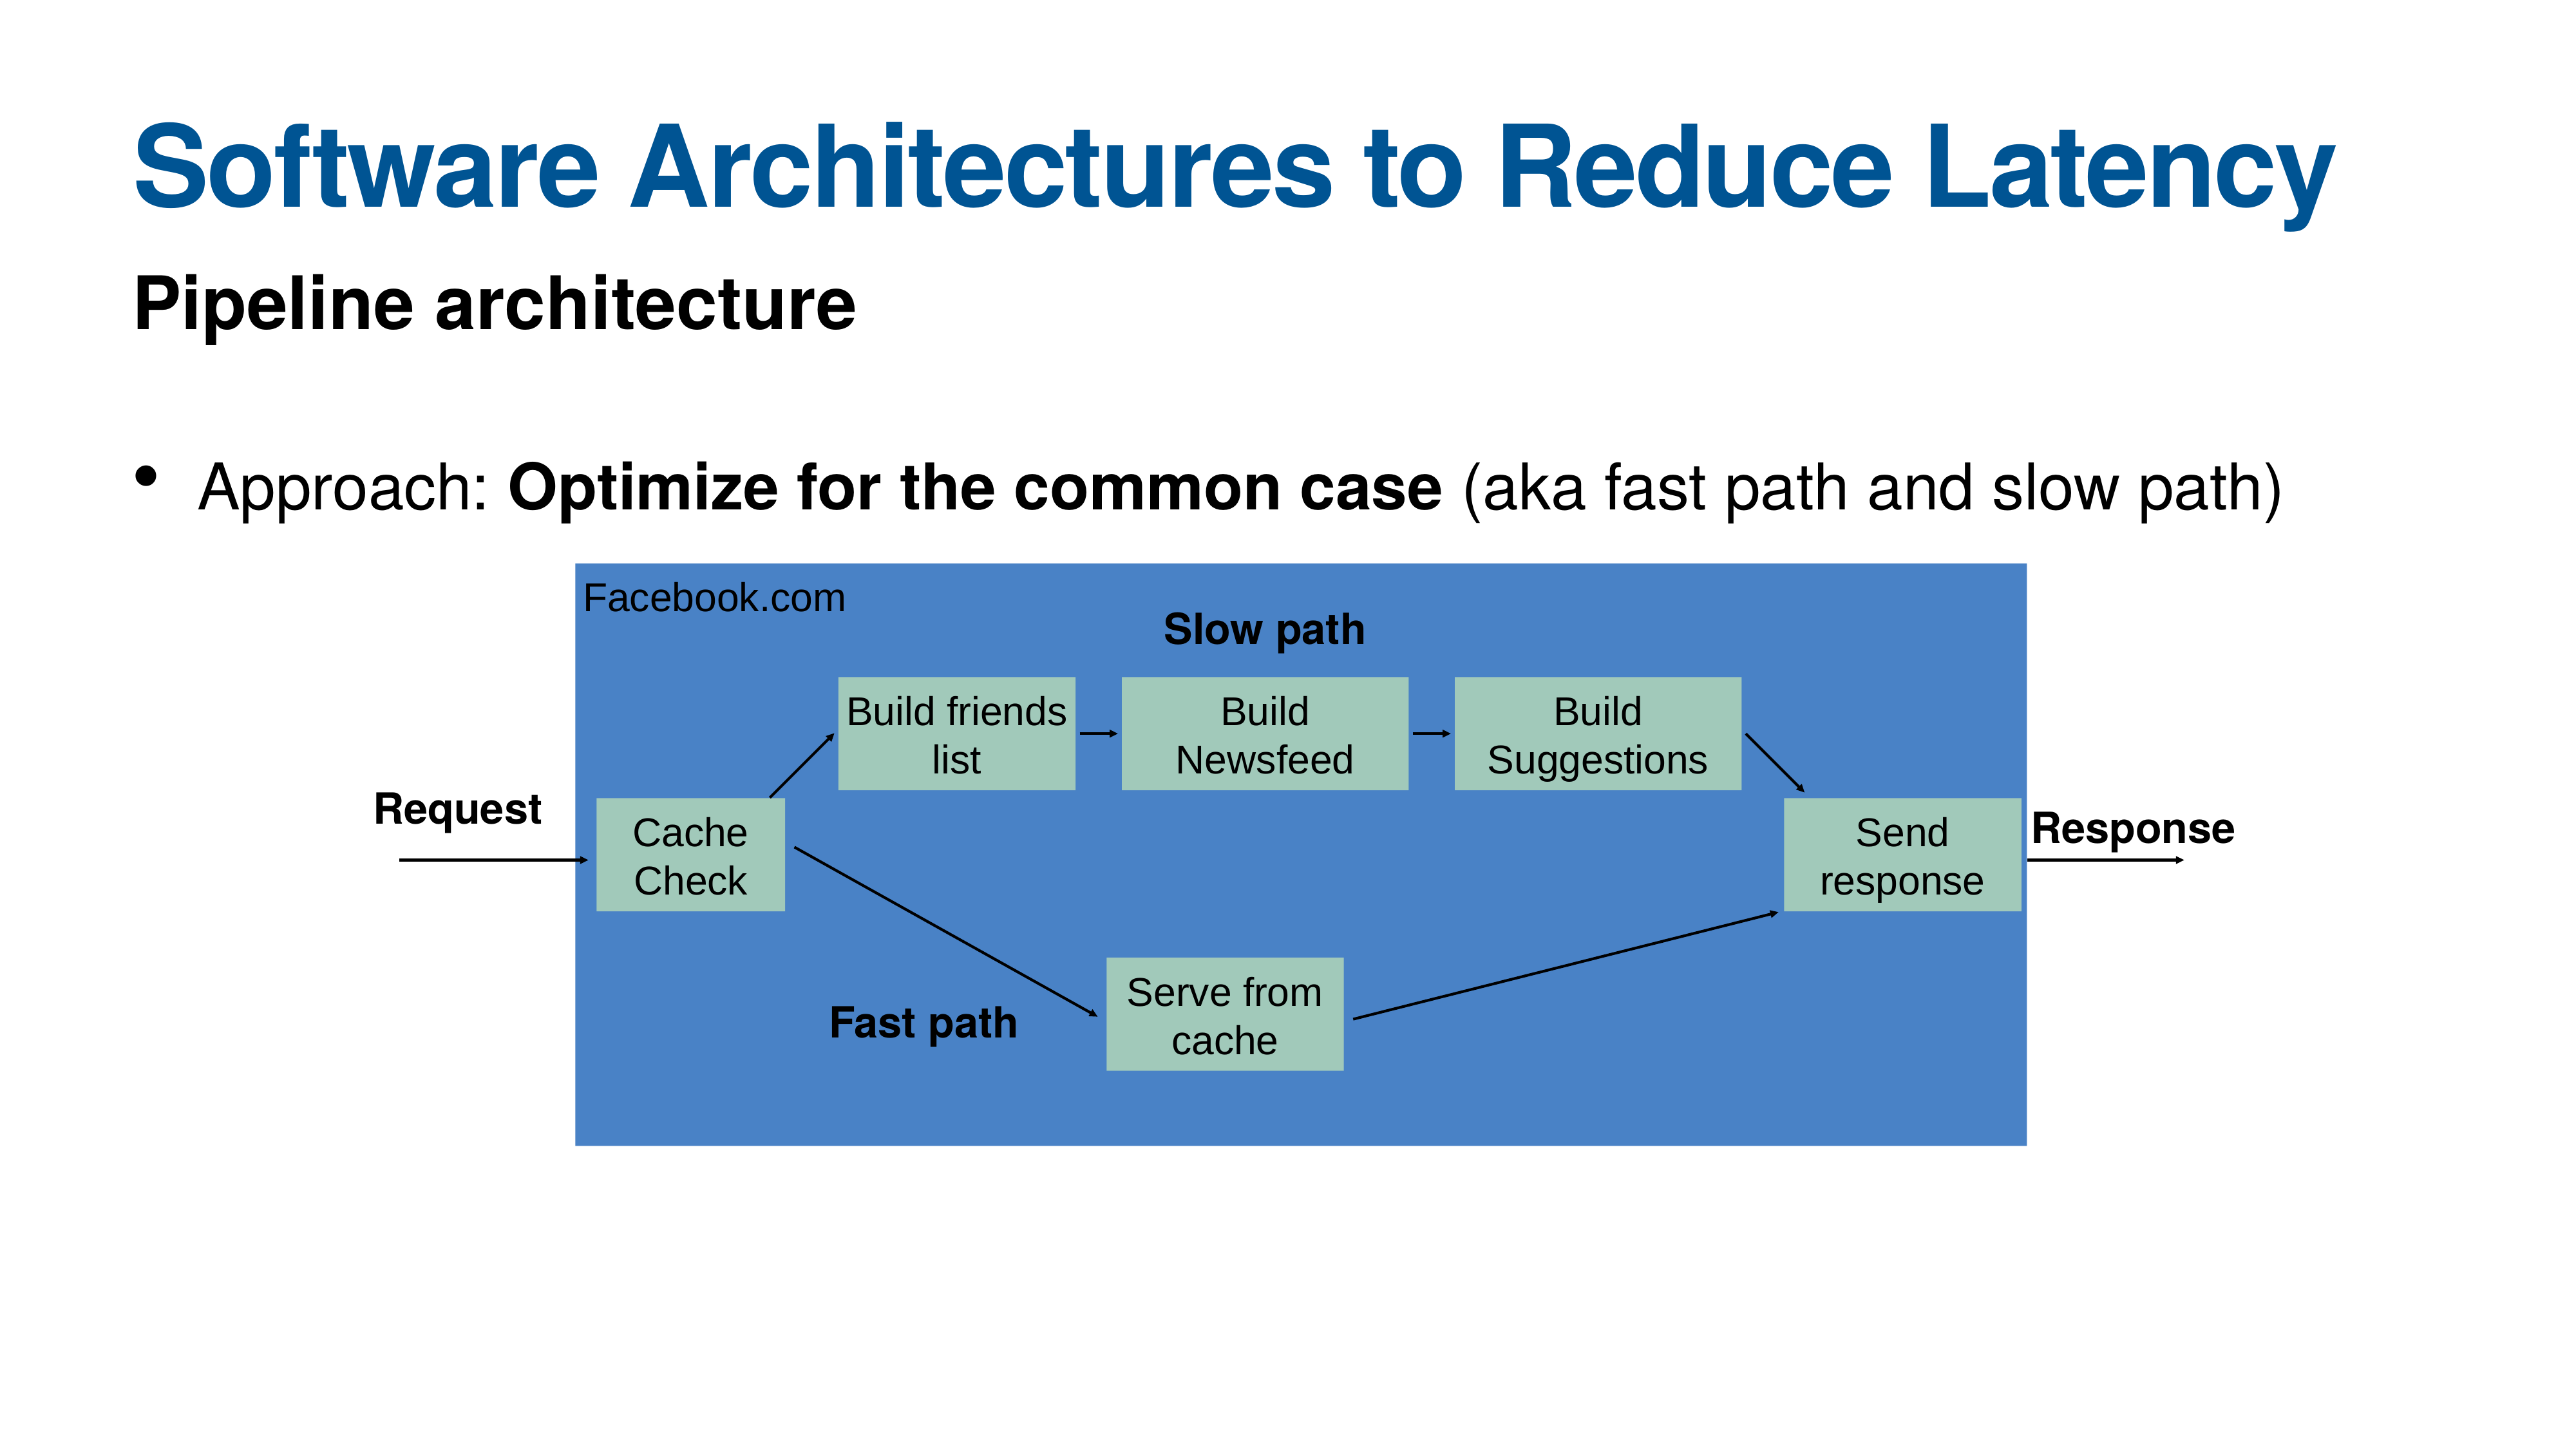

# Software Architectures to Reduce Latency
Pipeline architecture
Approach: Optimize for the common case (aka fast path and slow path)
Facebook.com
Slow path
Build friends list
Build Newsfeed
Build Suggestions

Request
Response
Cache Check
Send response

Serve from cache

Fast path